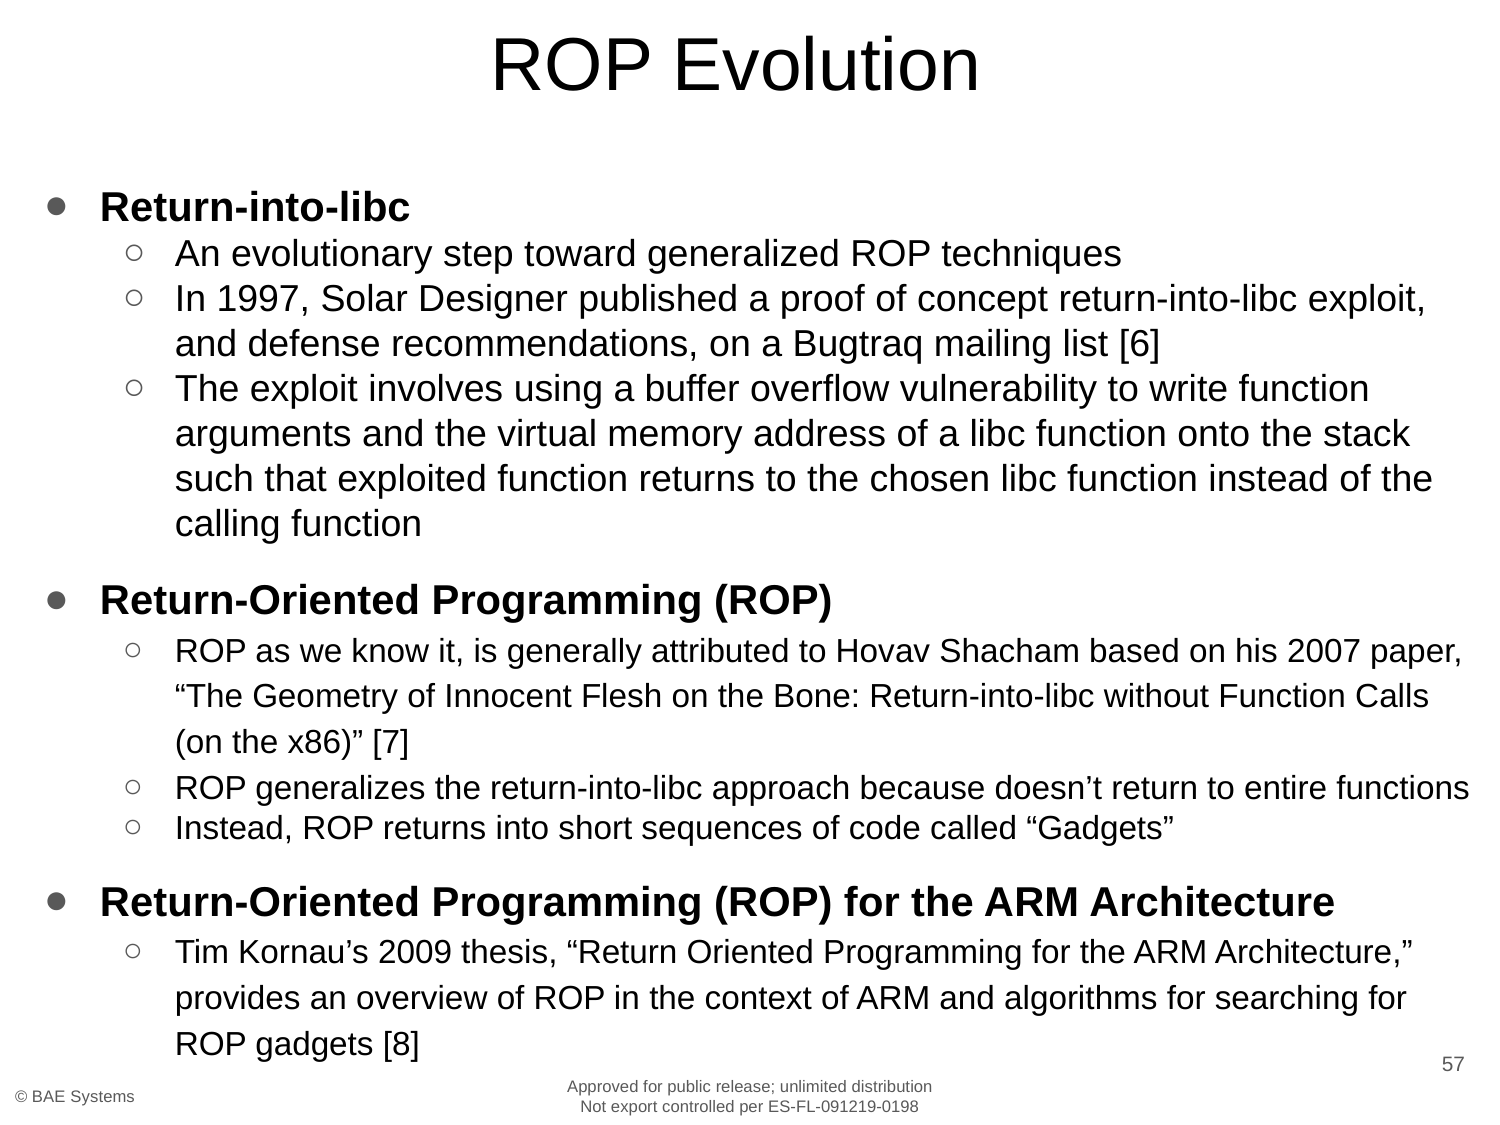

# ROP Evolution
Return-into-libc
An evolutionary step toward generalized ROP techniques
In 1997, Solar Designer published a proof of concept return-into-libc exploit, and defense recommendations, on a Bugtraq mailing list [6]
The exploit involves using a buffer overflow vulnerability to write function arguments and the virtual memory address of a libc function onto the stack such that exploited function returns to the chosen libc function instead of the calling function
Return-Oriented Programming (ROP)
ROP as we know it, is generally attributed to Hovav Shacham based on his 2007 paper, “The Geometry of Innocent Flesh on the Bone: Return-into-libc without Function Calls (on the x86)” [7]
ROP generalizes the return-into-libc approach because doesn’t return to entire functions
Instead, ROP returns into short sequences of code called “Gadgets”
Return-Oriented Programming (ROP) for the ARM Architecture
Tim Kornau’s 2009 thesis, “Return Oriented Programming for the ARM Architecture,” provides an overview of ROP in the context of ARM and algorithms for searching for ROP gadgets [8]
57